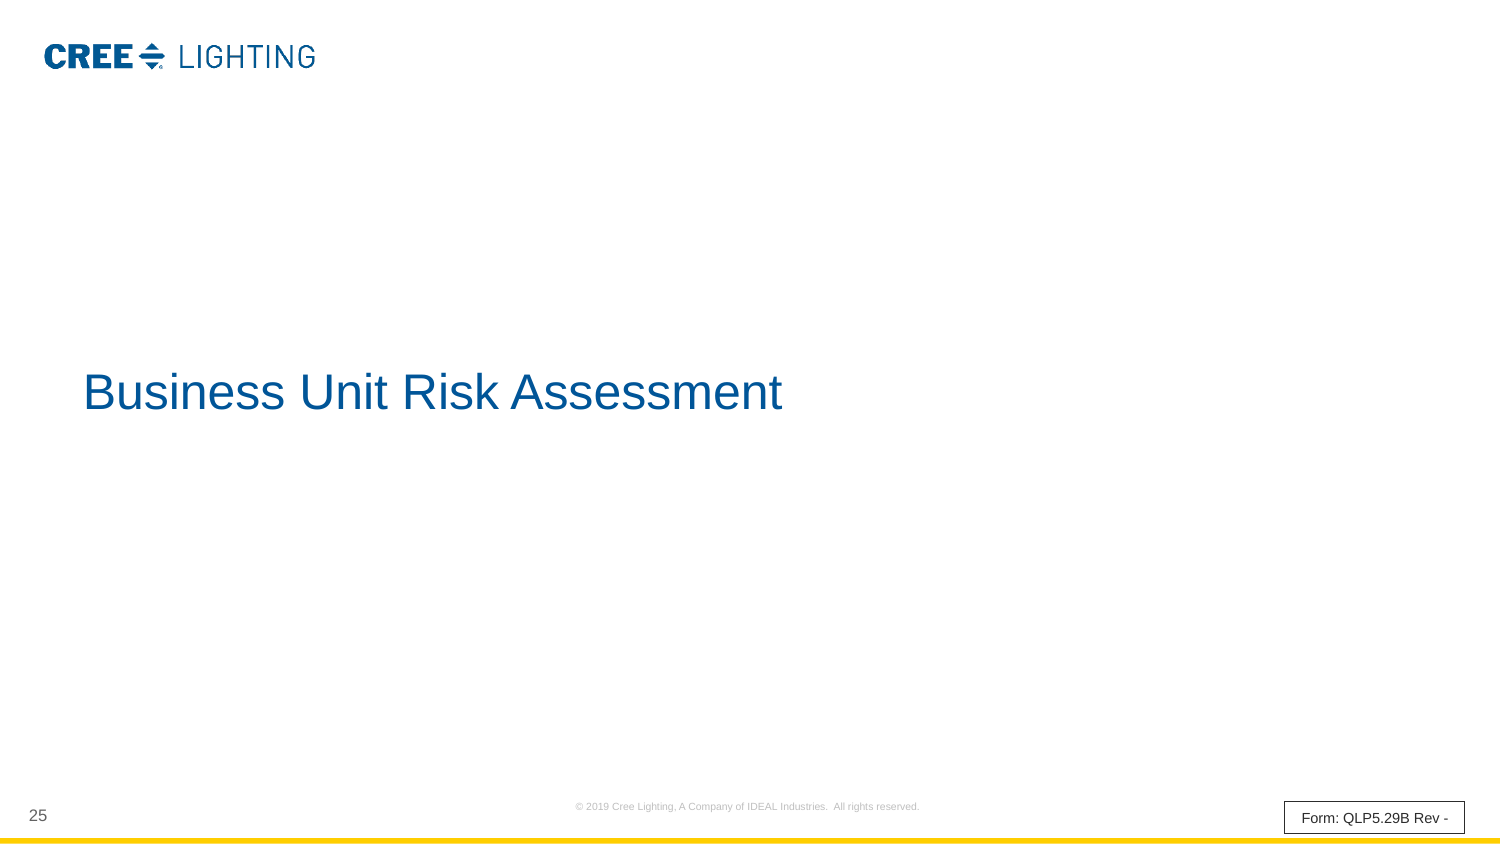

Business Unit Risk Assessment
Form: QLP5.29B Rev -